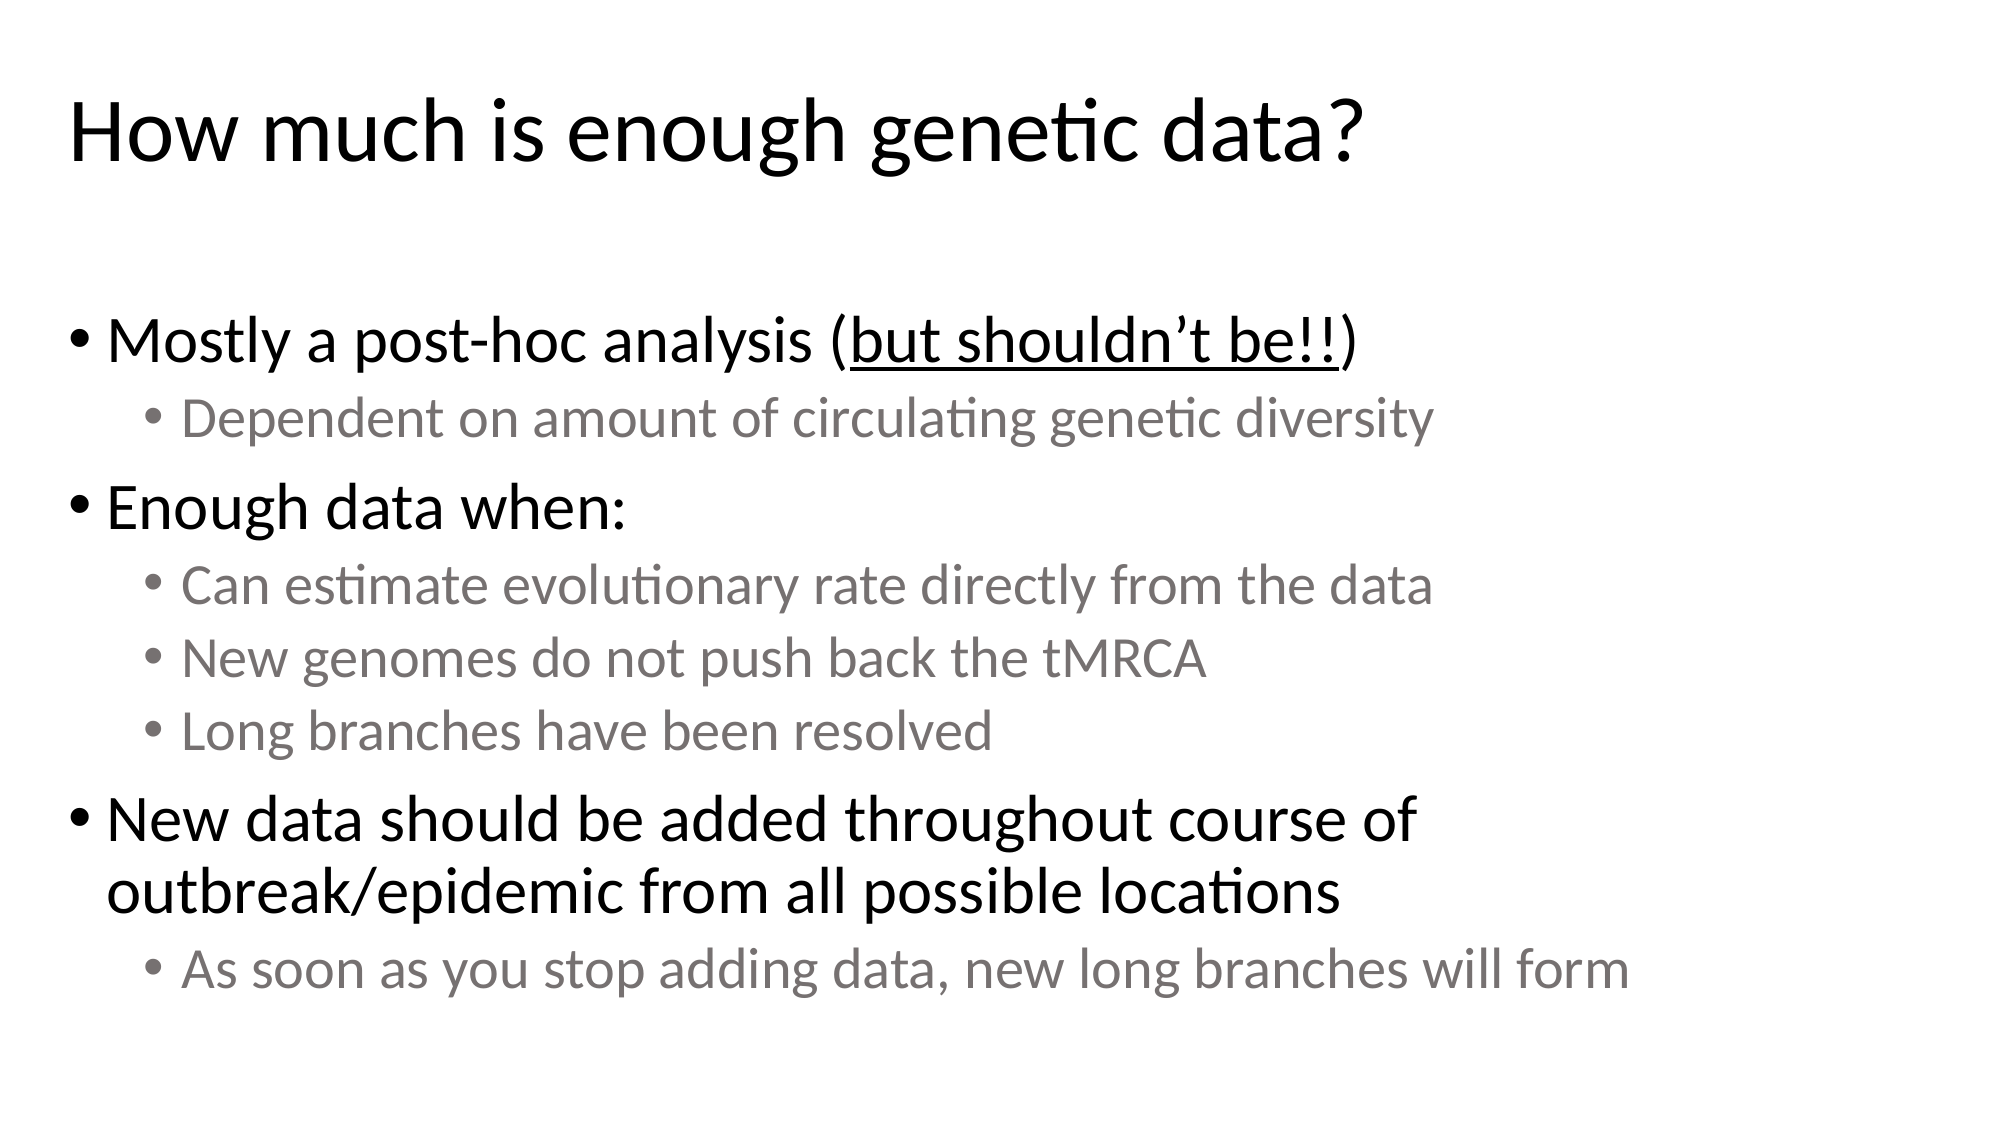

# How much is enough genetic data?
Mostly a post-hoc analysis (but shouldn’t be!!)
Dependent on amount of circulating genetic diversity
Enough data when:
Can estimate evolutionary rate directly from the data
New genomes do not push back the tMRCA
Long branches have been resolved
New data should be added throughout course of outbreak/epidemic from all possible locations
As soon as you stop adding data, new long branches will form